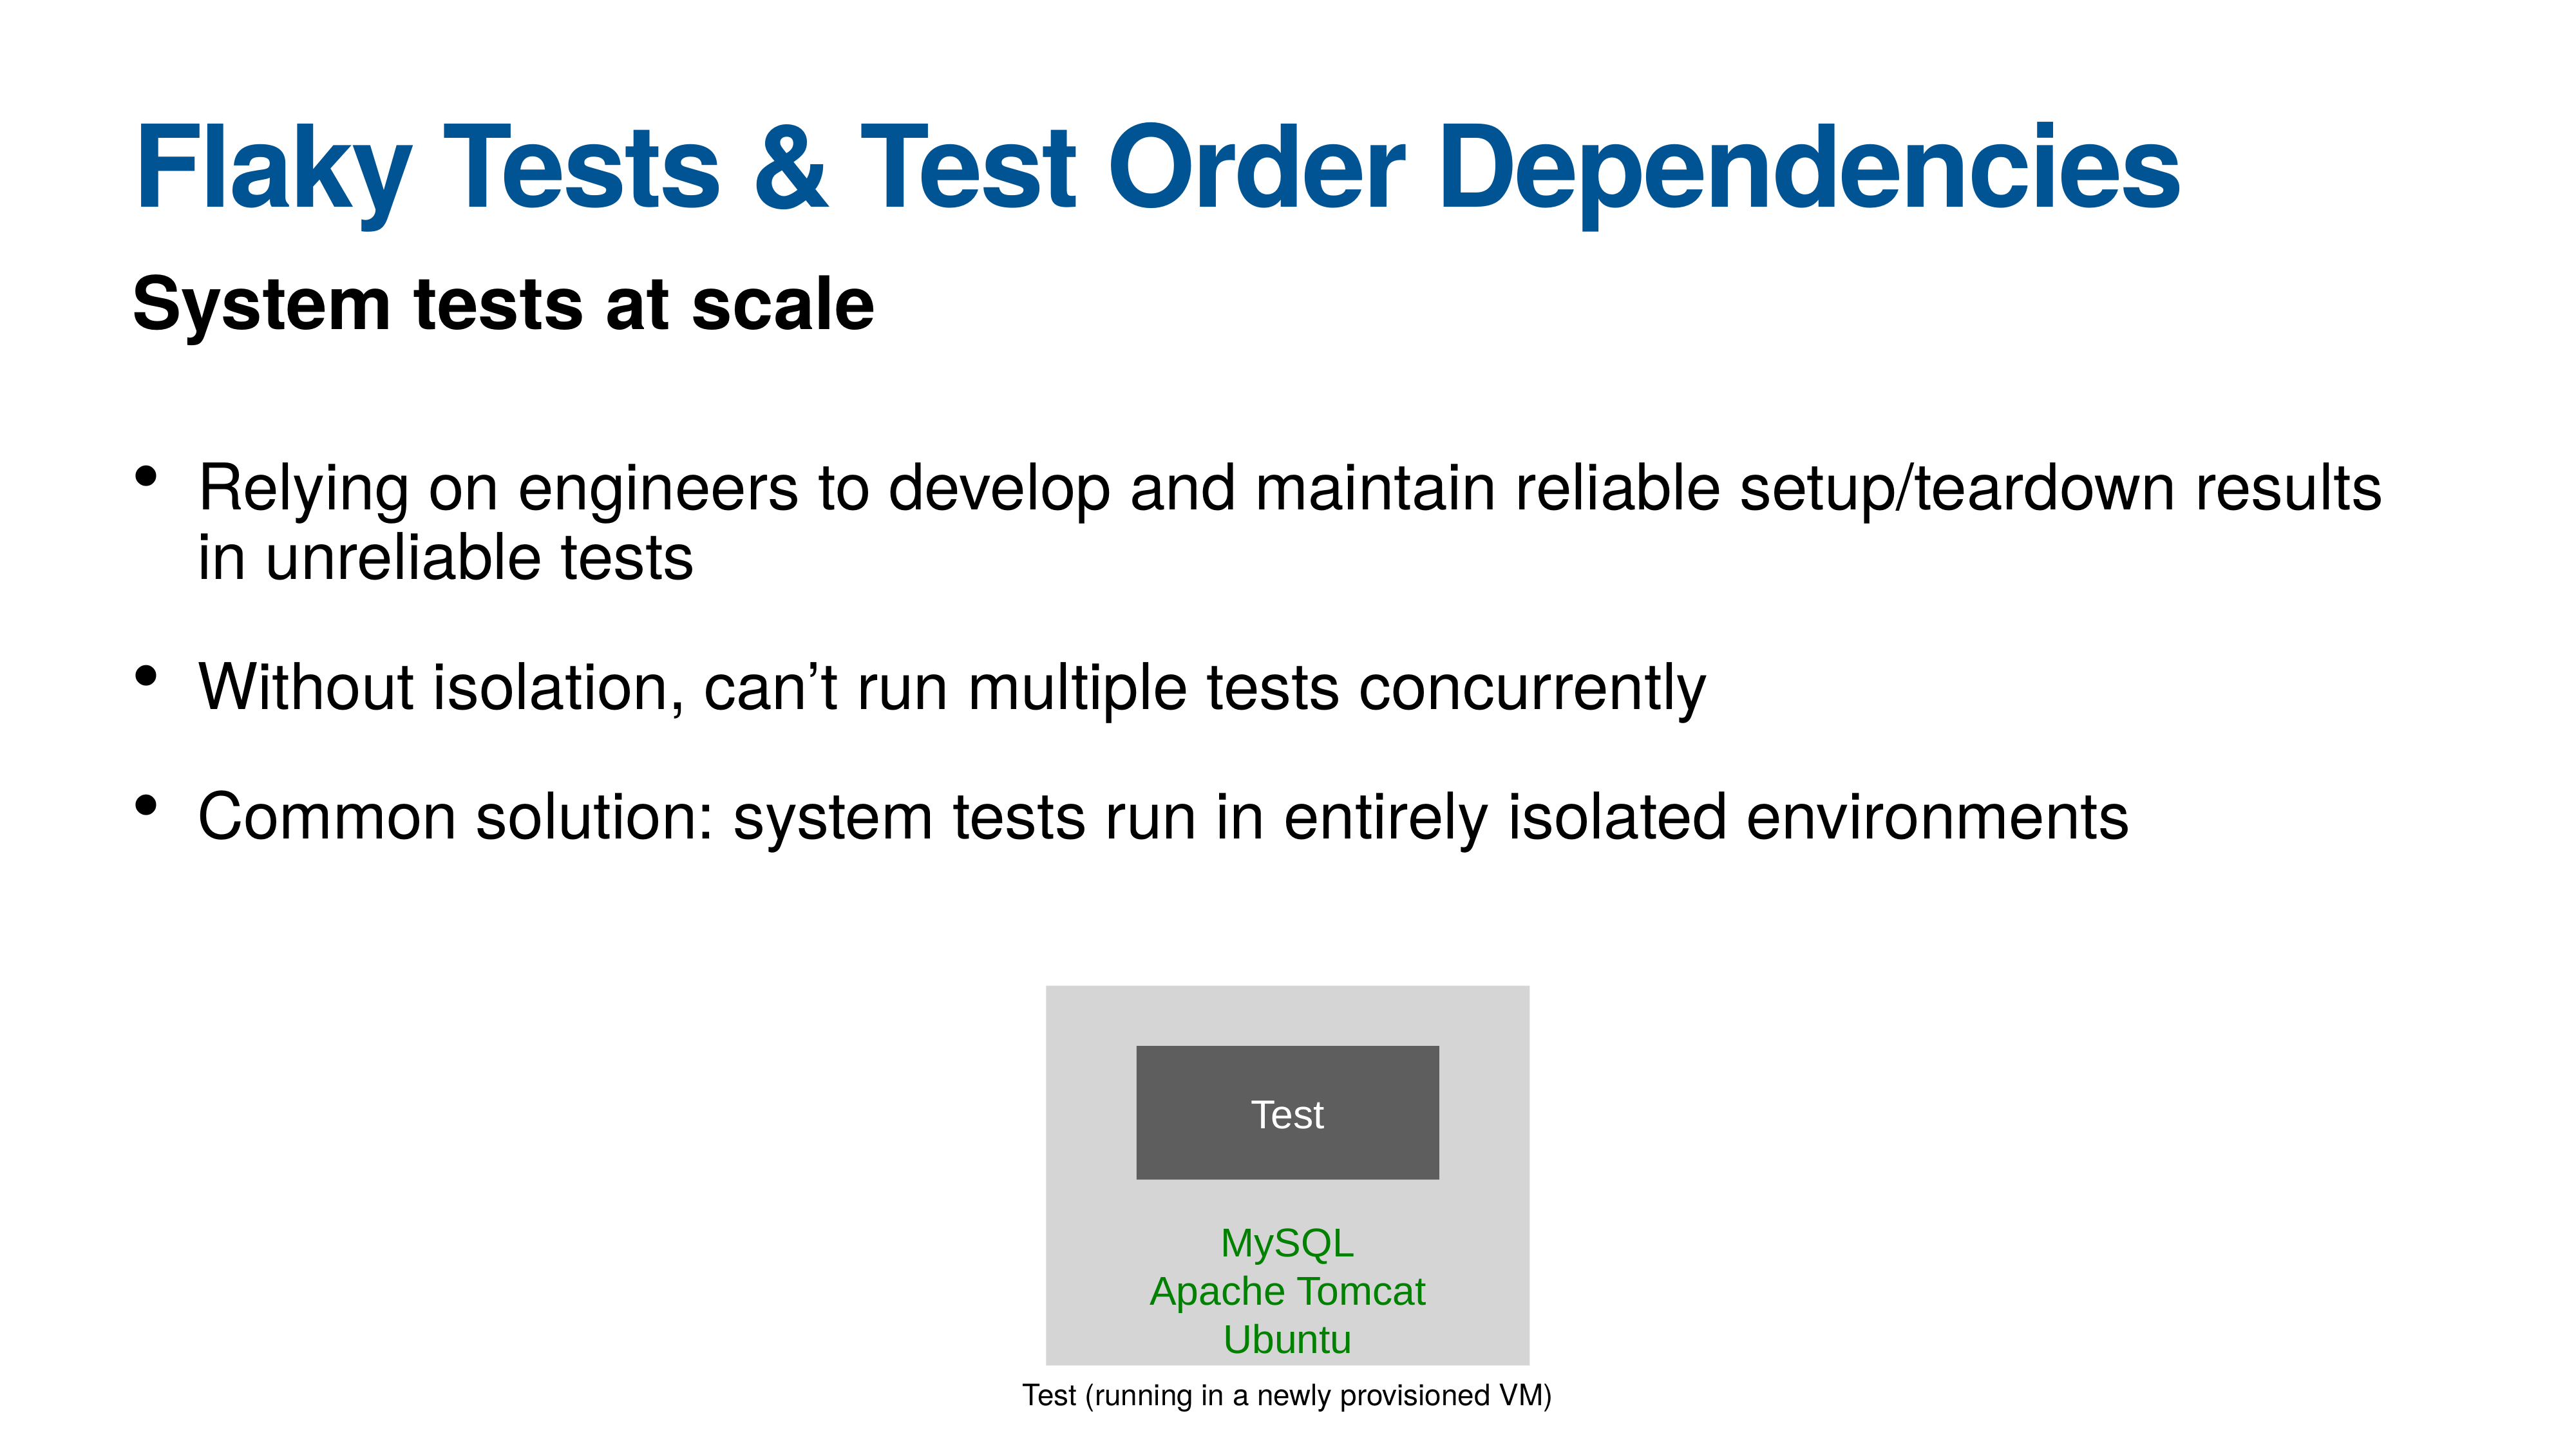

# Flaky Tests & Test Order Dependencies
System tests at scale
Relying on engineers to develop and maintain reliable setup/teardown results in unreliable tests
Without isolation, can’t run multiple tests concurrently
Common solution: system tests run in entirely isolated environments
MySQL
Apache Tomcat
Ubuntu
Test
Test (running in a newly provisioned VM)